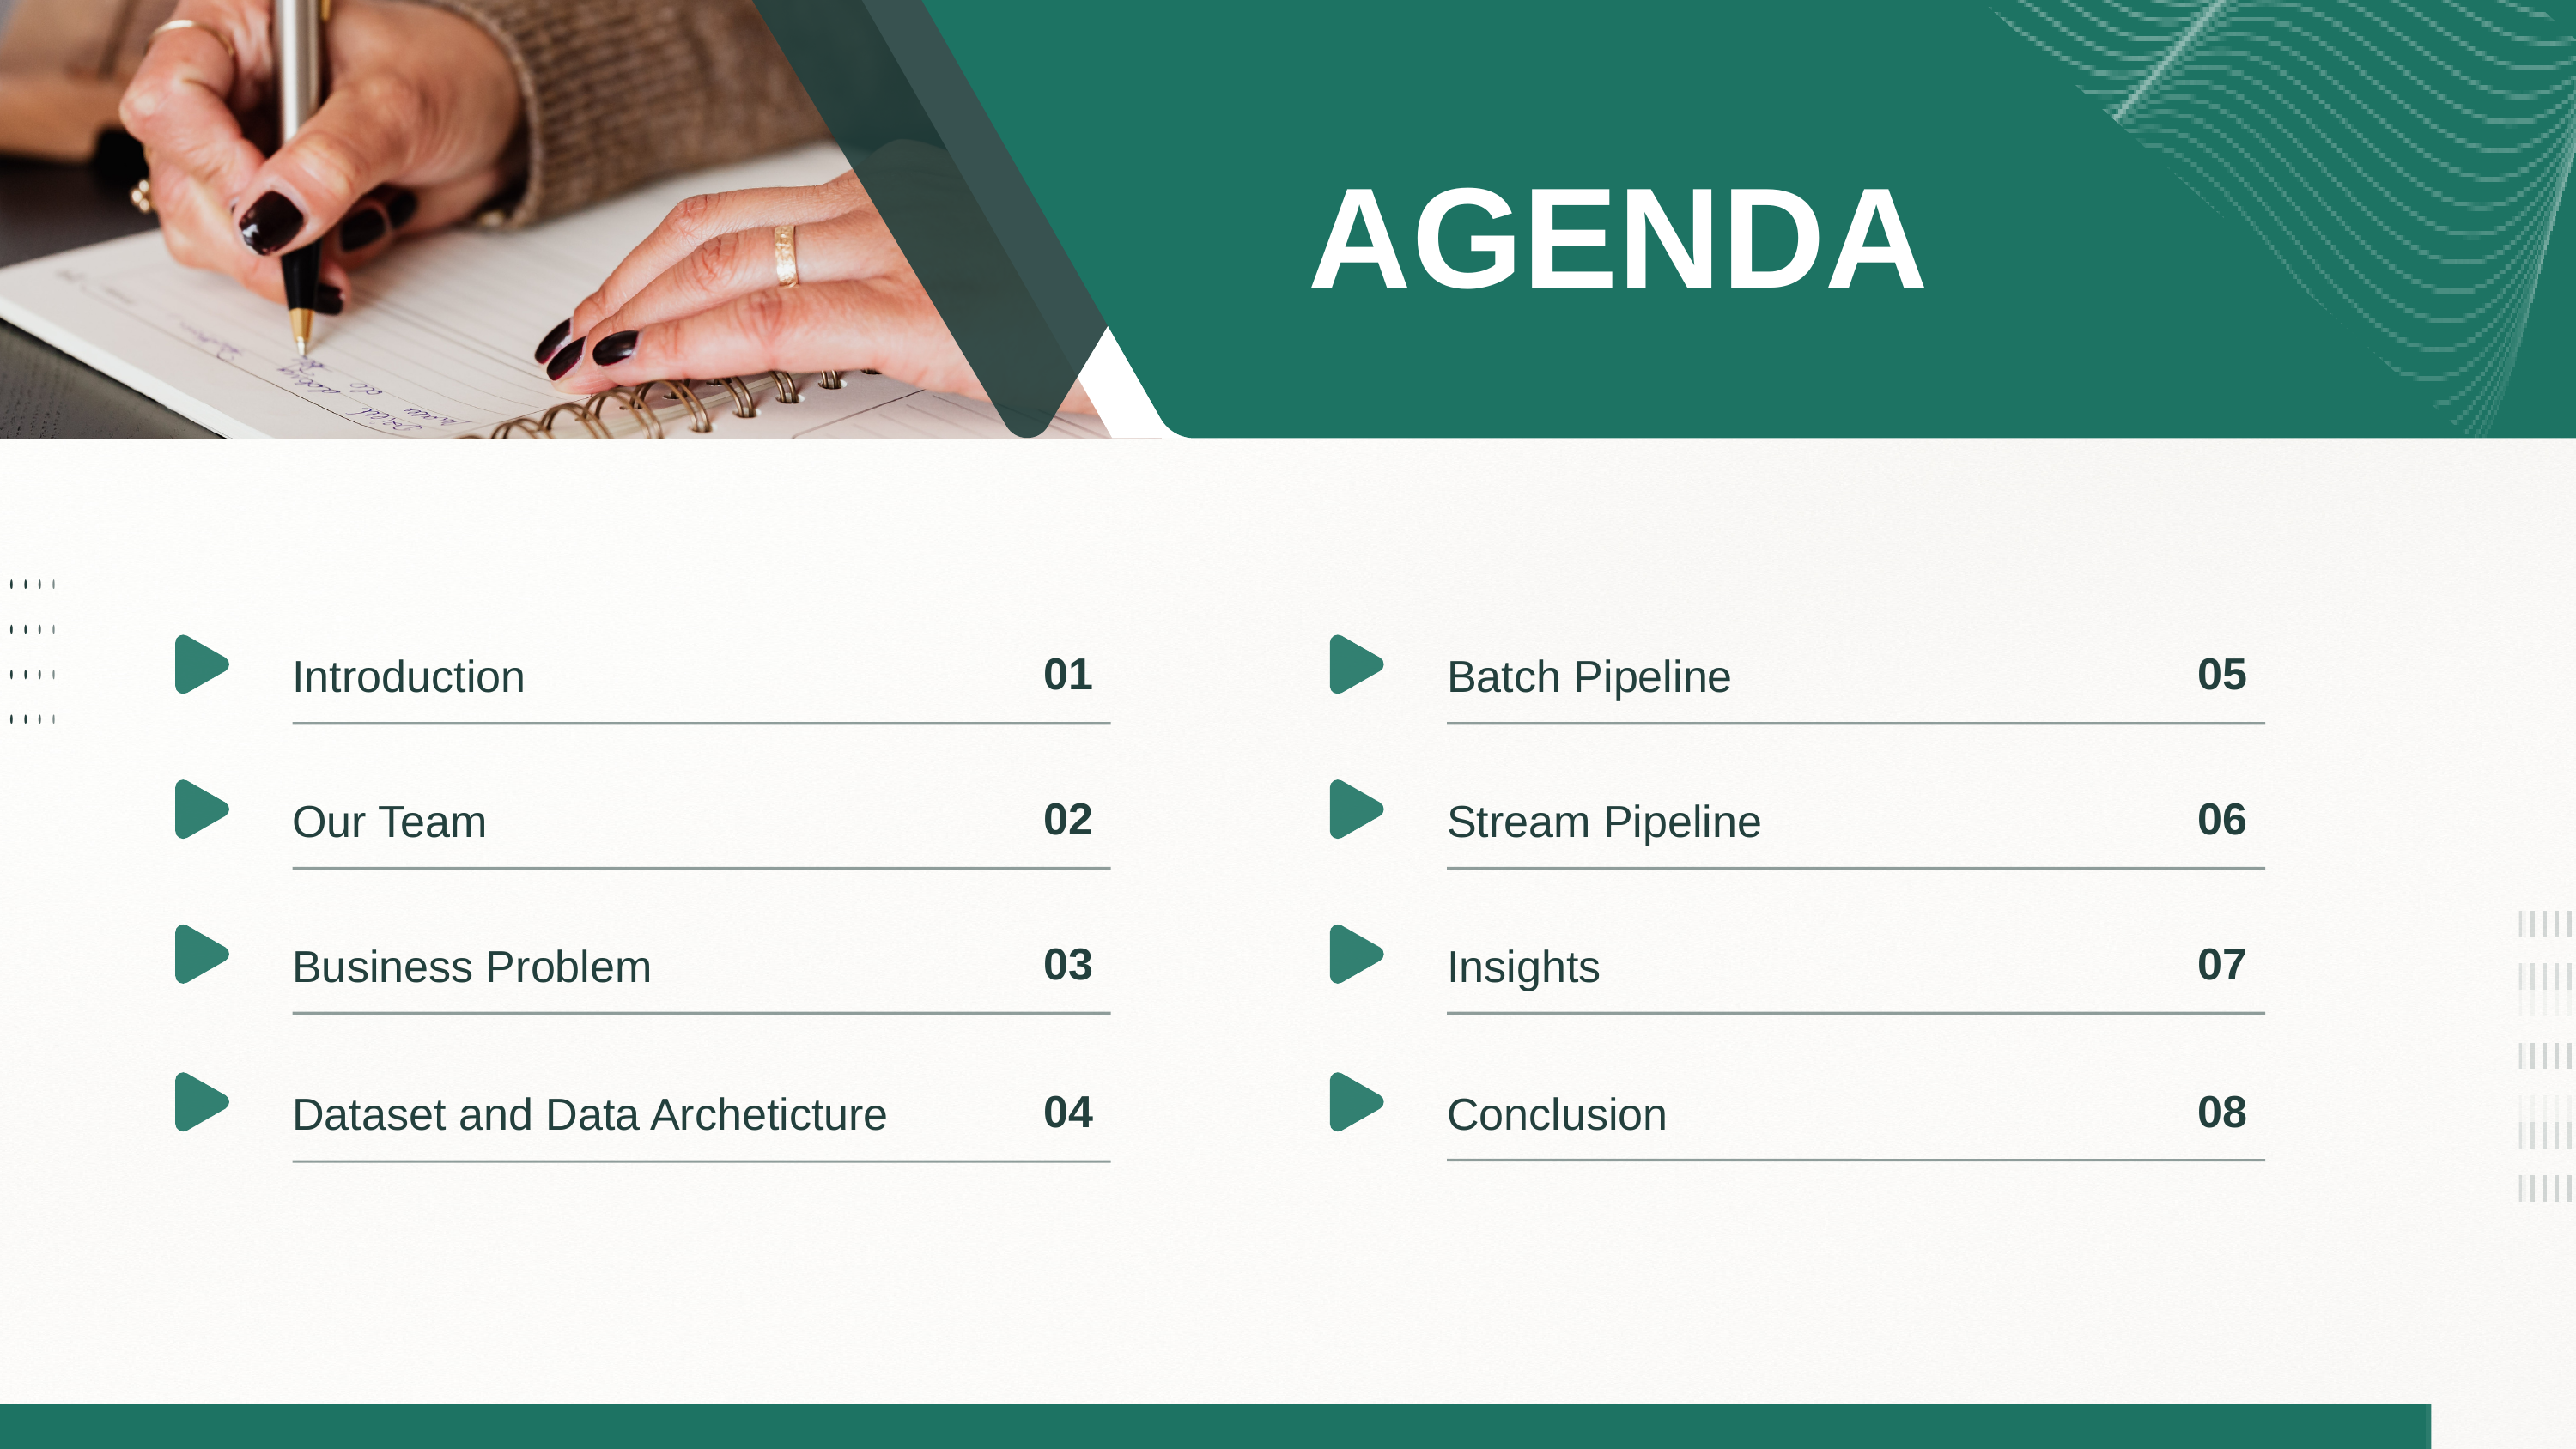

AGENDA
AGENDA
01
05
Batch Pipeline
Introduction

02
06
Our Team
Stream Pipeline

03
07
Business Problem
Insights

04
08
Dataset and Data Archeticture
Conclusion